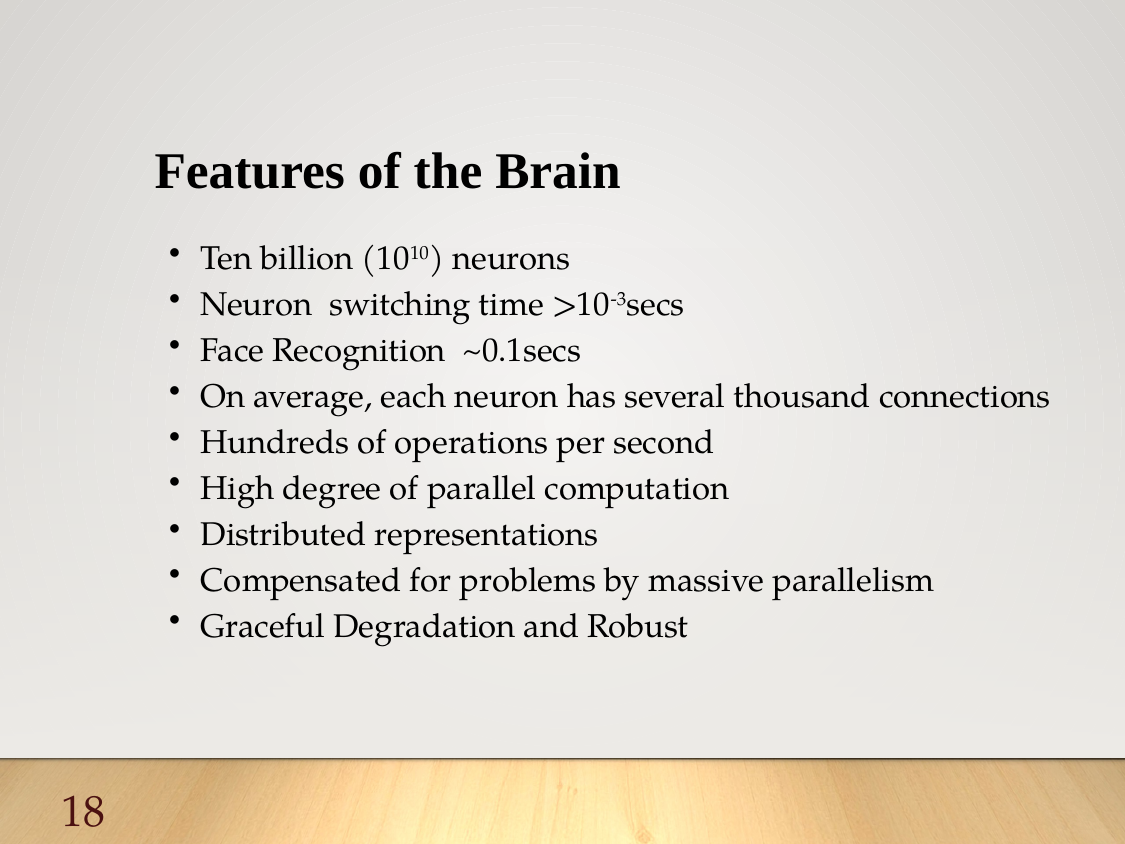

Features of the Brain
Ten billion (1010) neurons
Neuron  switching time >10-3secs
Face Recognition  ~0.1secs
On average, each neuron has several thousand connections
Hundreds of operations per second
High degree of parallel computation
Distributed representations
Compensated for problems by massive parallelism
Graceful Degradation and Robust
18